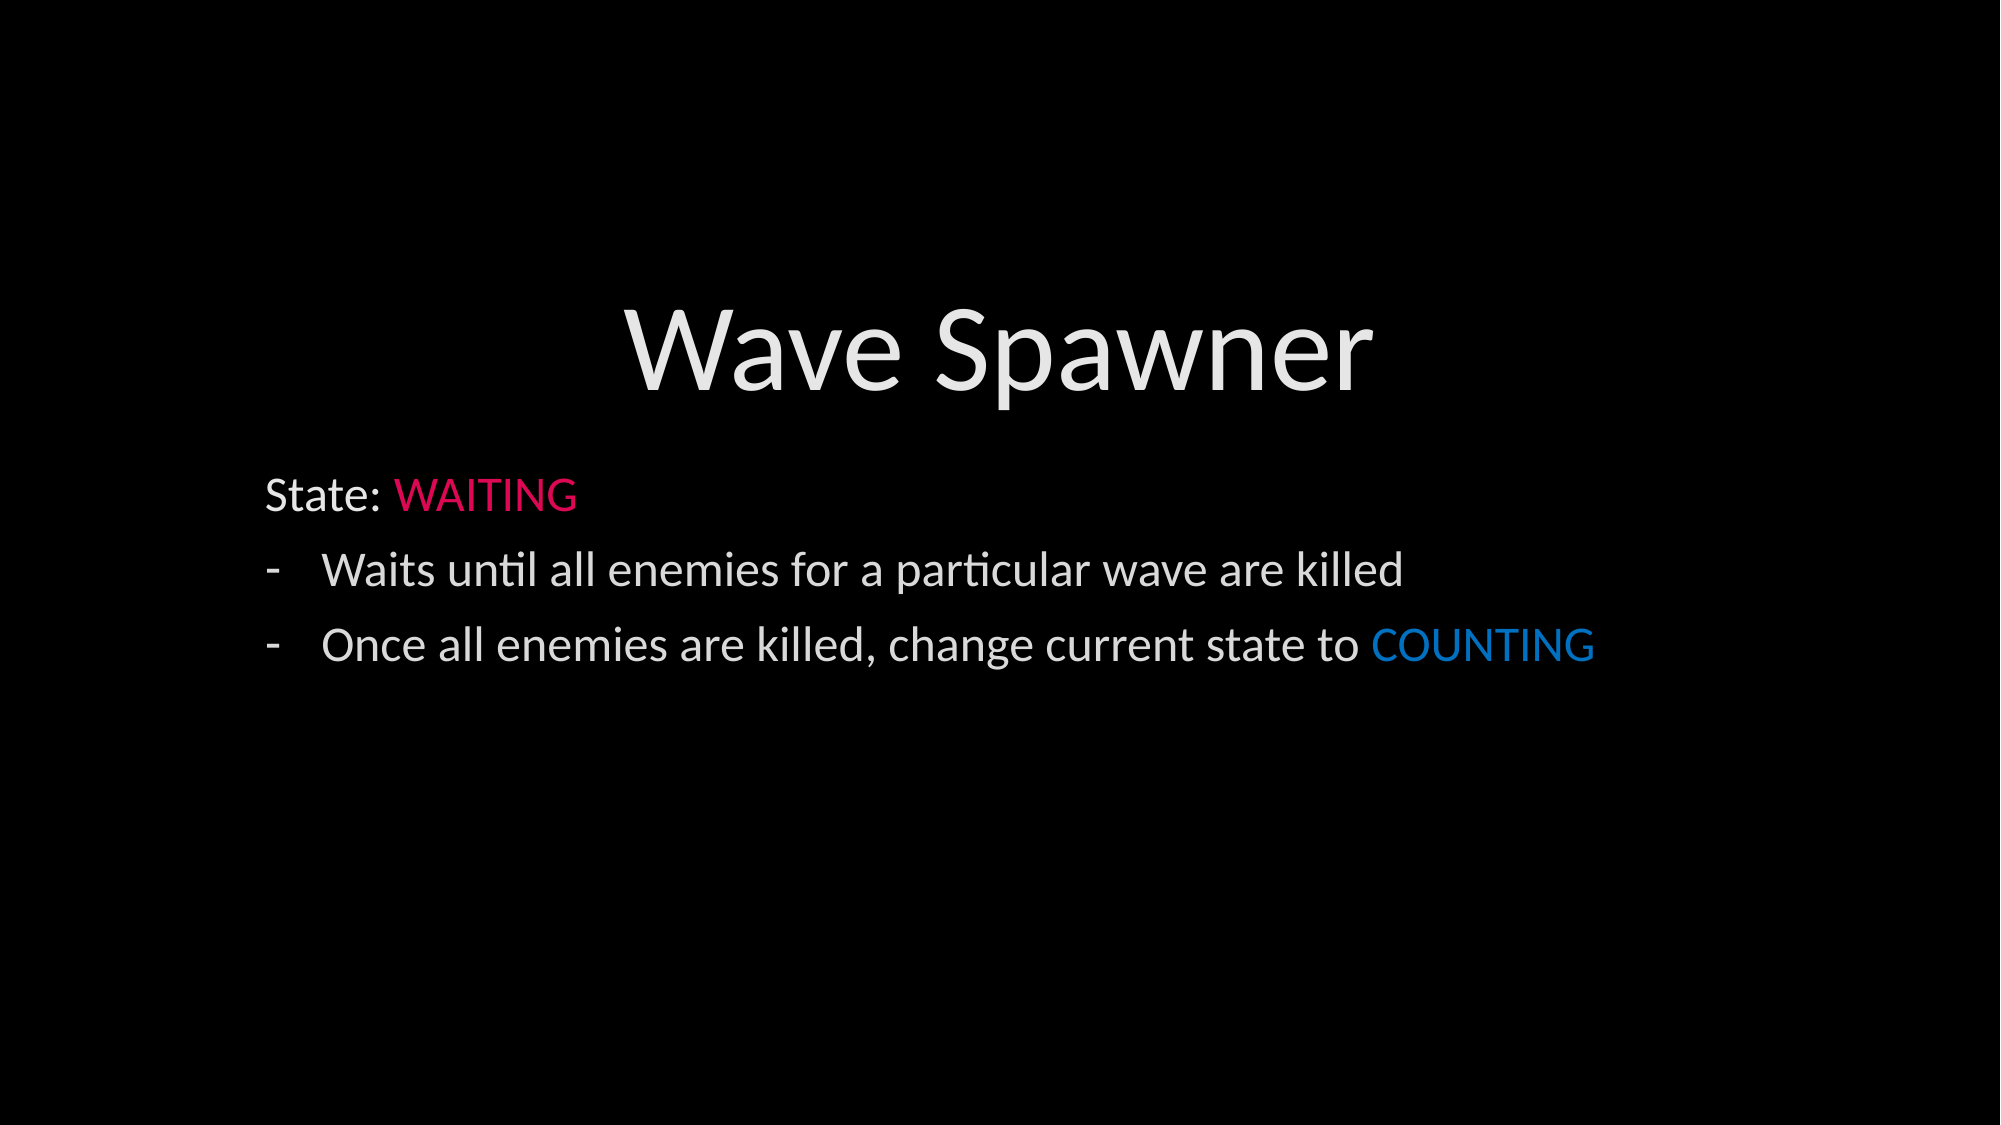

# Wave Spawner
State: WAITING
Waits until all enemies for a particular wave are killed
Once all enemies are killed, change current state to COUNTING